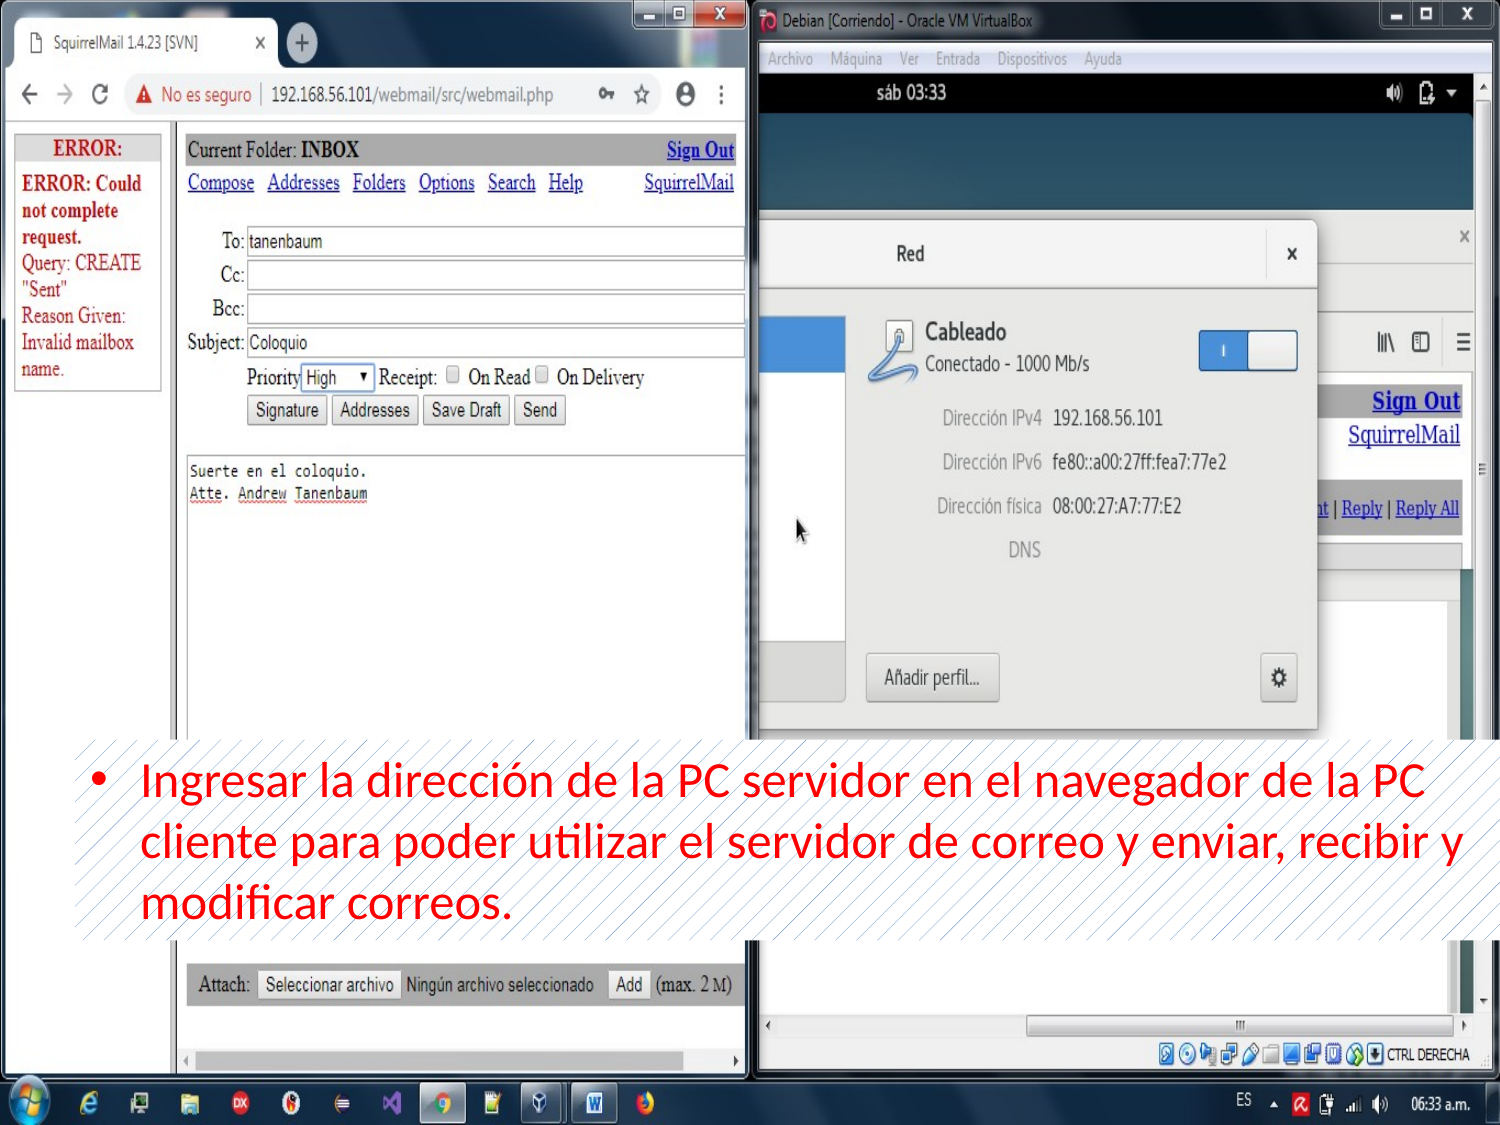

Ingresar la dirección de la PC servidor en el navegador de la PC cliente para poder utilizar el servidor de correo y enviar, recibir y modificar correos.